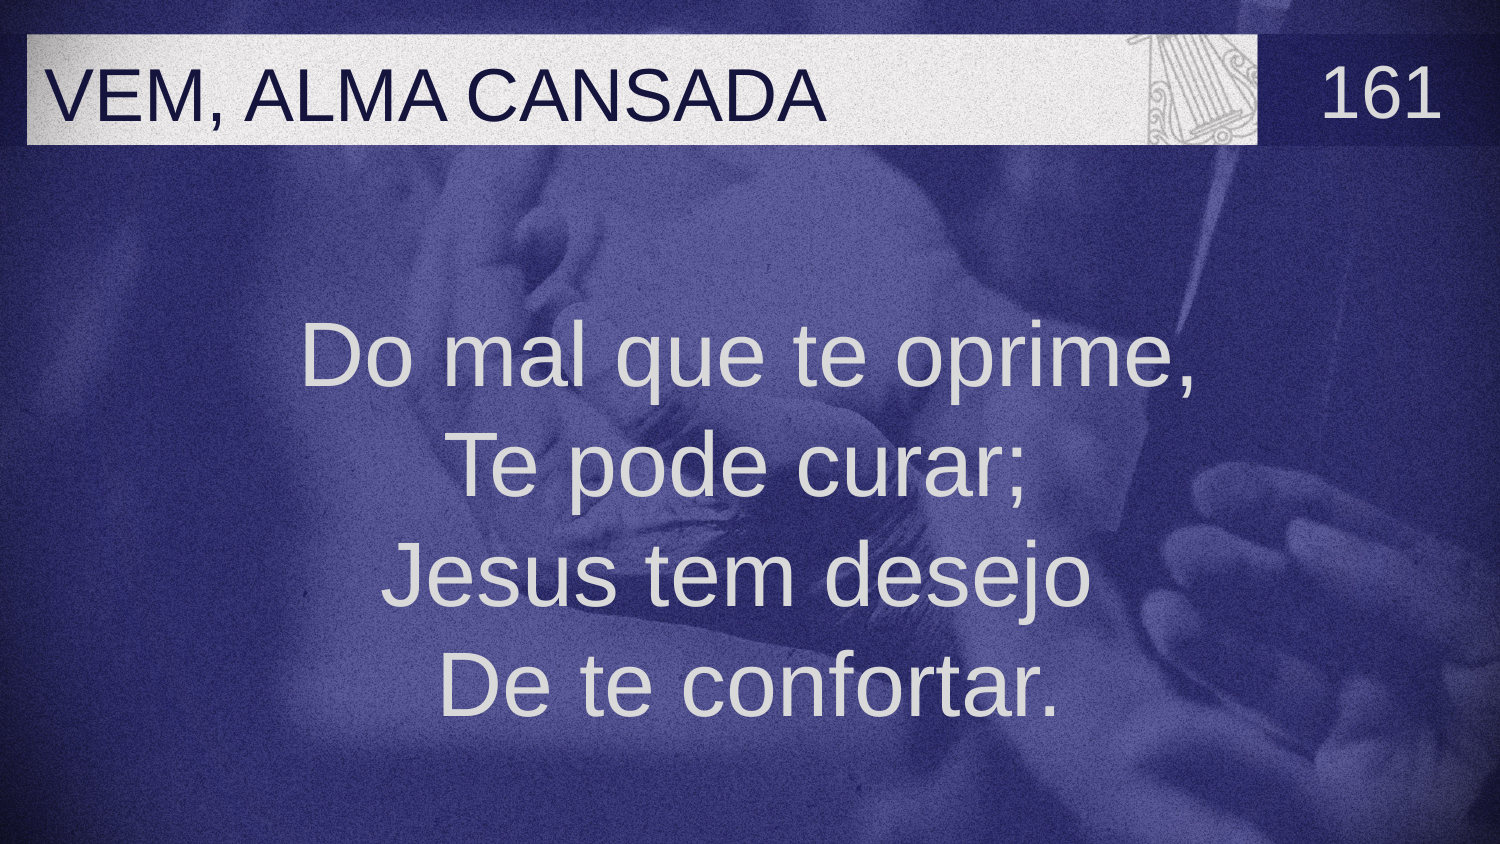

# VEM, ALMA CANSADA
161
Do mal que te oprime,
Te pode curar;
Jesus tem desejo
De te confortar.